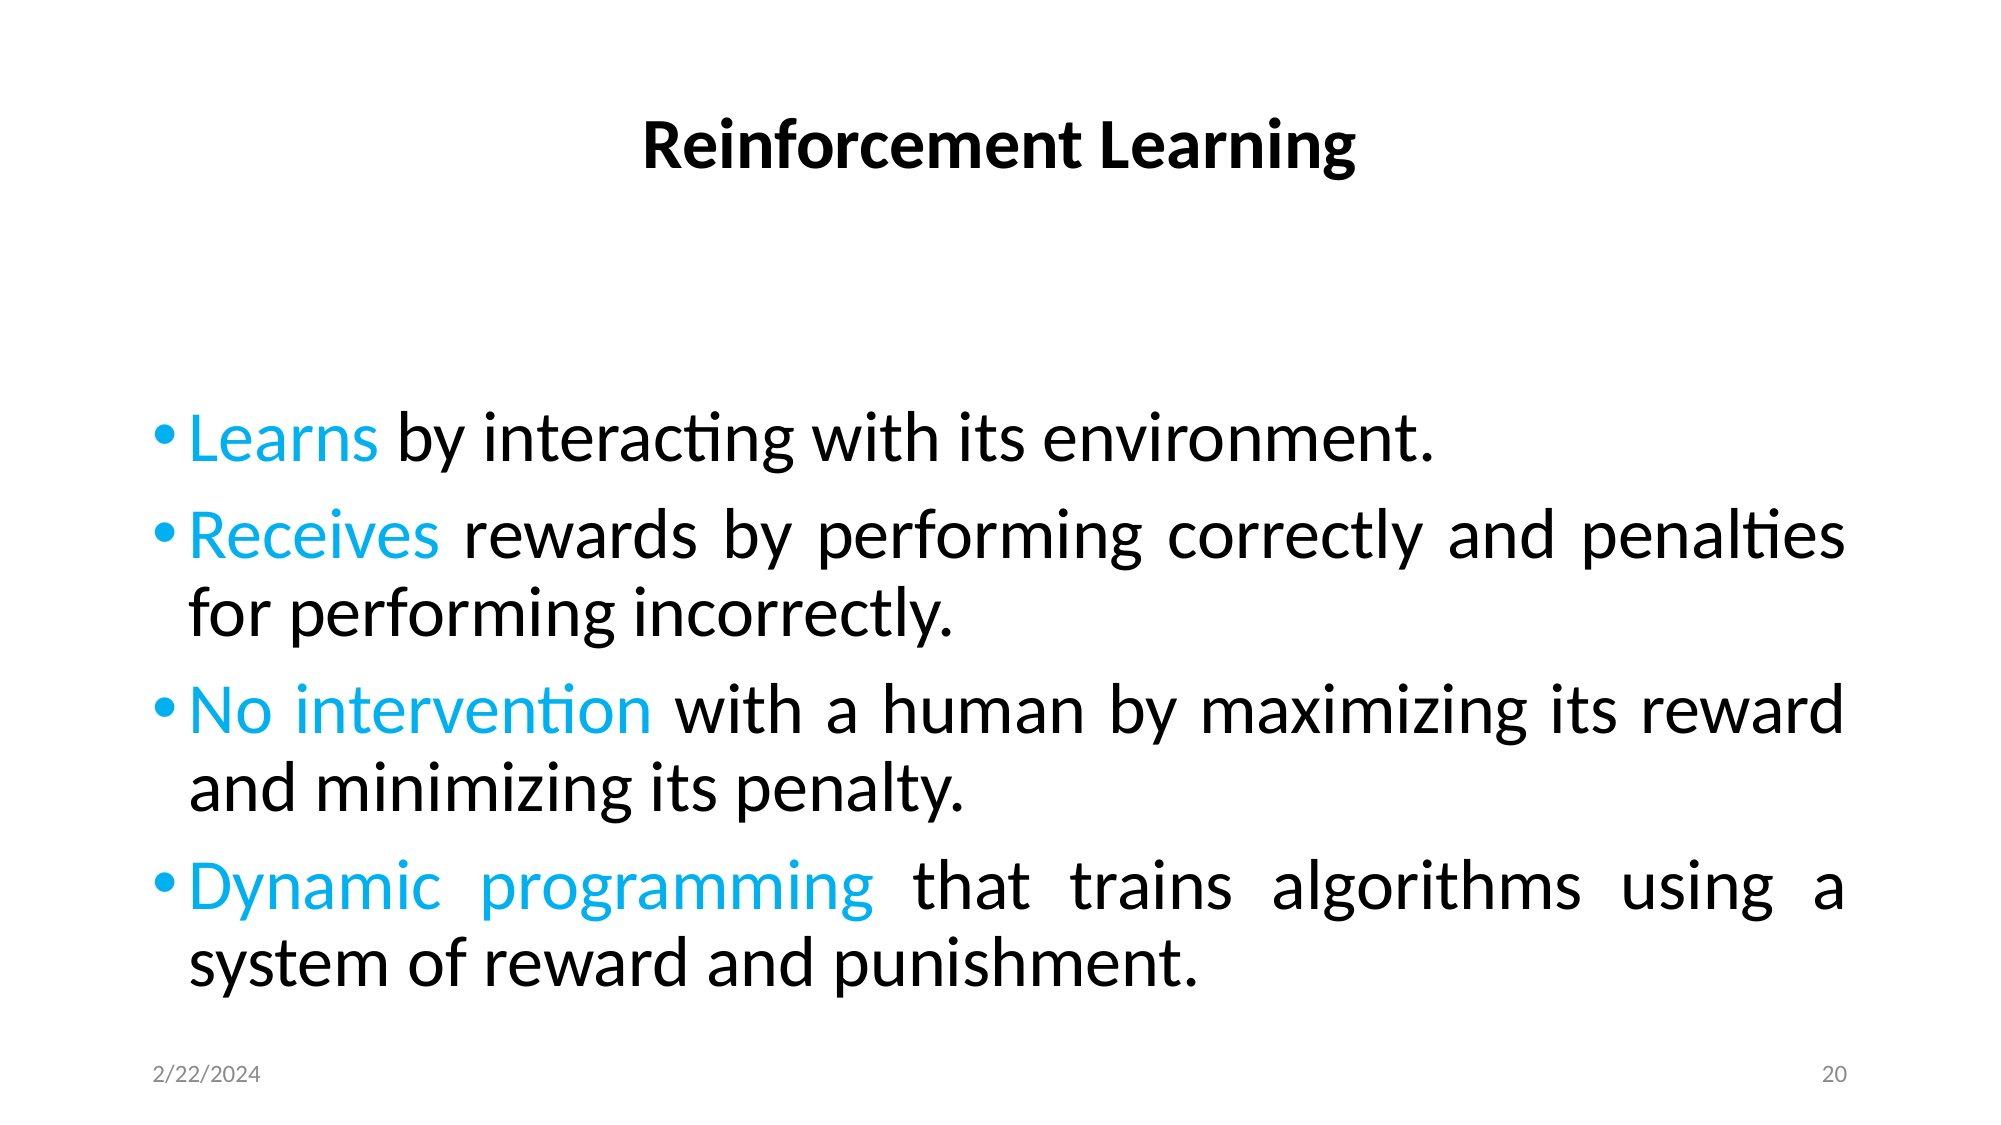

Reinforcement Learning

Learns by interacting with its environment.
Receives rewards by performing correctly and penalties for performing incorrectly.
No intervention with a human by maximizing its reward and minimizing its penalty.
Dynamic programming that trains algorithms using a system of reward and punishment.

2/22/2024
20